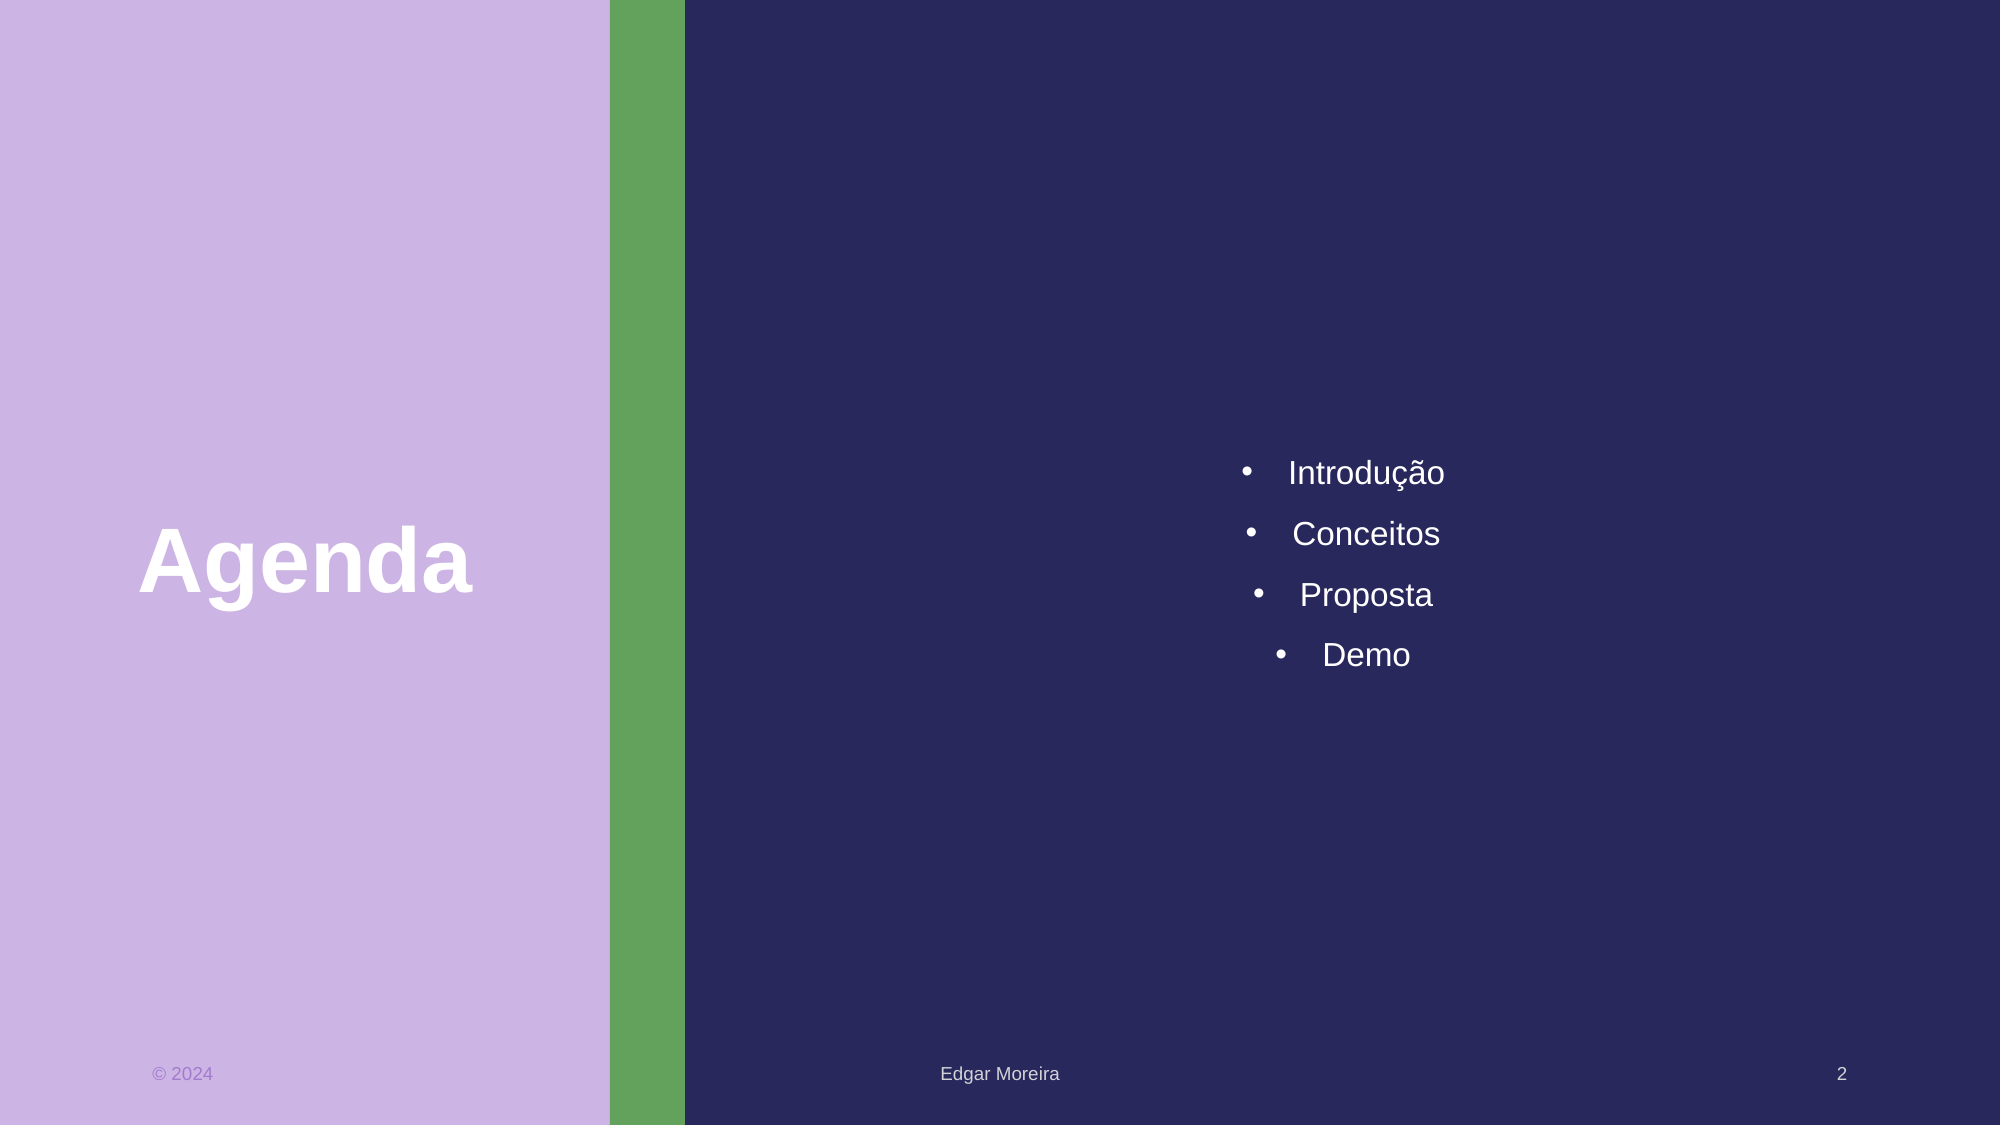

# Agenda
Introdução
Conceitos
Proposta
Demo
© 2024
Edgar Moreira
2